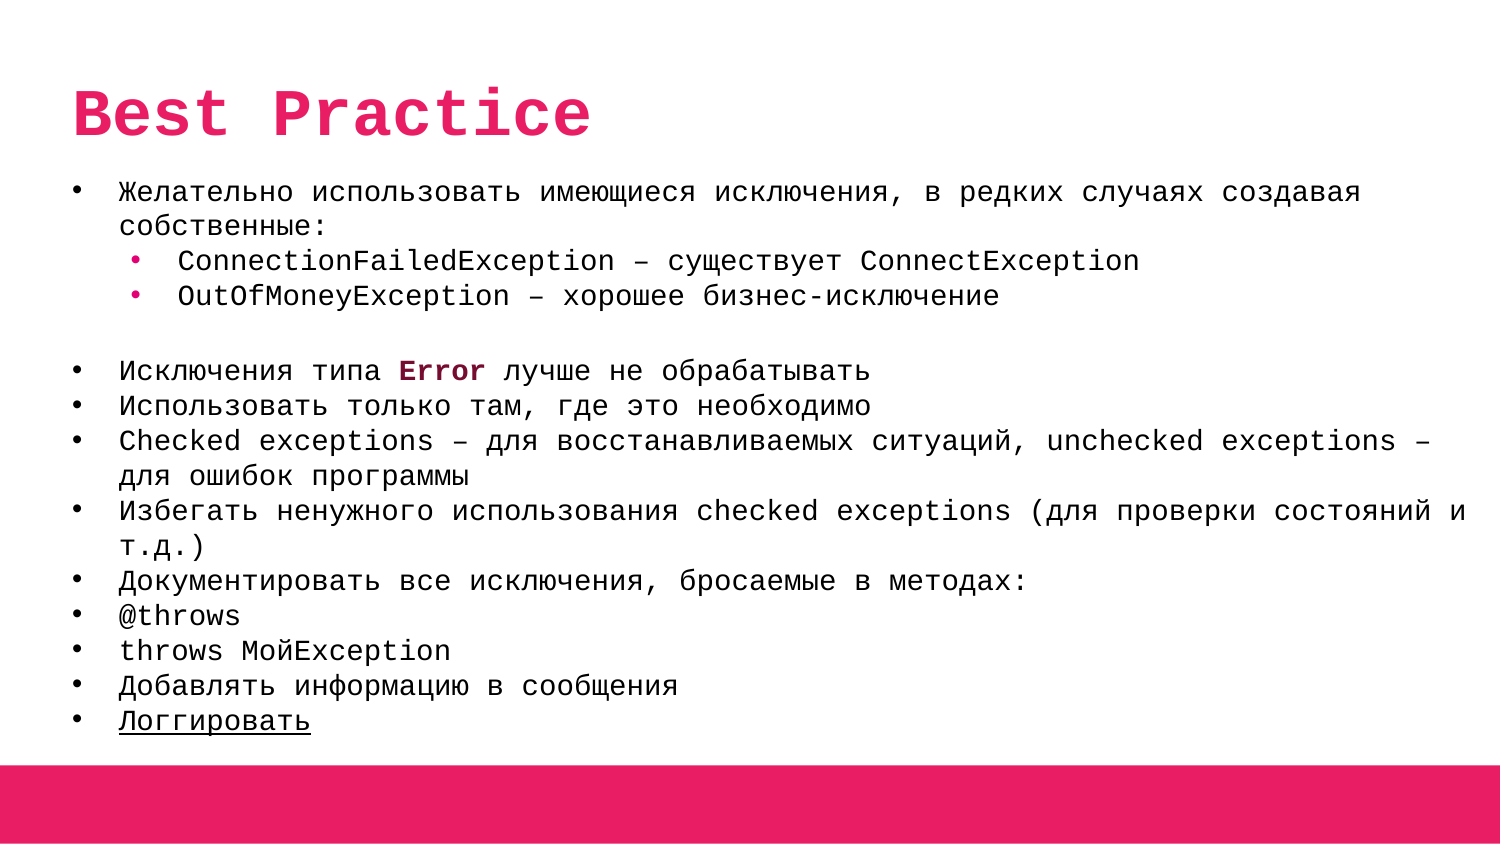

# Best Practice
Желательно использовать имеющиеся исключения, в редких случаях создавая собственные:
ConnectionFailedException – существует ConnectException
OutOfMoneyException – хорошее бизнес-исключение

Исключения типа Error лучше не обрабатывать
Использовать только там, где это необходимо
Checked exceptions – для восстанавливаемых ситуаций, unchecked exceptions – для ошибок программы
Избегать ненужного использования checked exceptions (для проверки состояний и т.д.)
Документировать все исключения, бросаемые в методах:
@throws
throws МойException
Добавлять информацию в сообщения
Логгировать